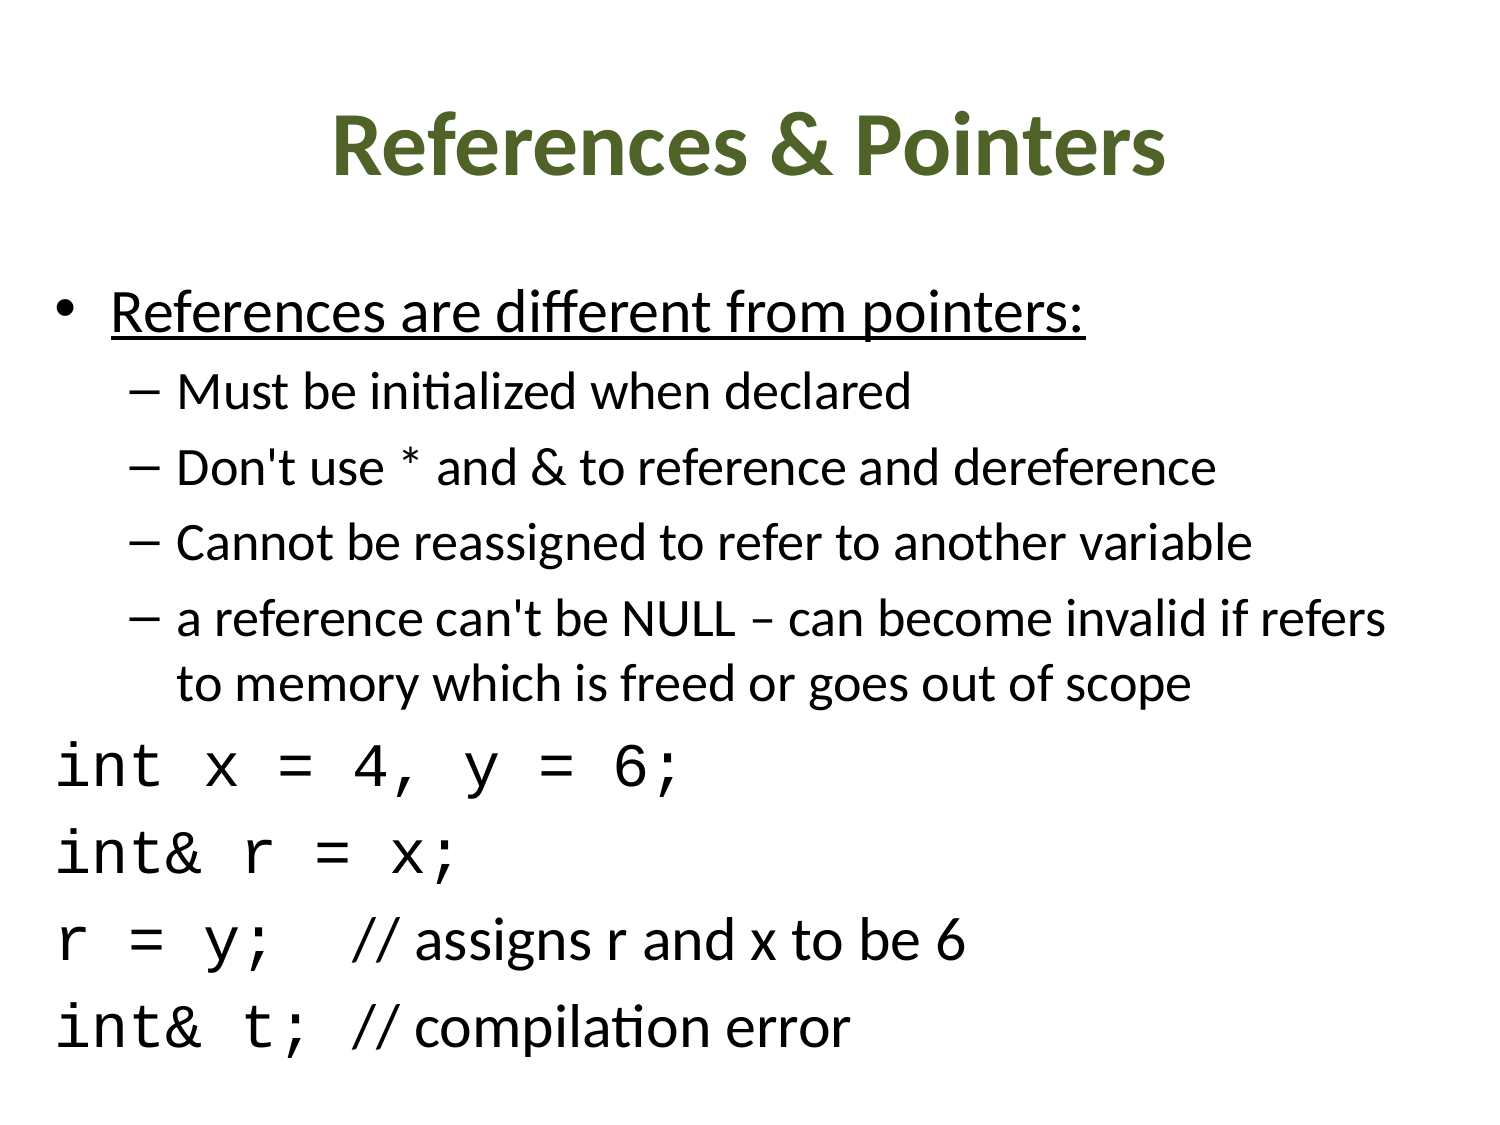

# References & Pointers
References are different from pointers:
Must be initialized when declared
Don't use * and & to reference and dereference
Cannot be reassigned to refer to another variable
a reference can't be NULL – can become invalid if refers to memory which is freed or goes out of scope
int x = 4, y = 6;
int& r = x;
r = y;  // assigns r and x to be 6
int& t; // compilation error